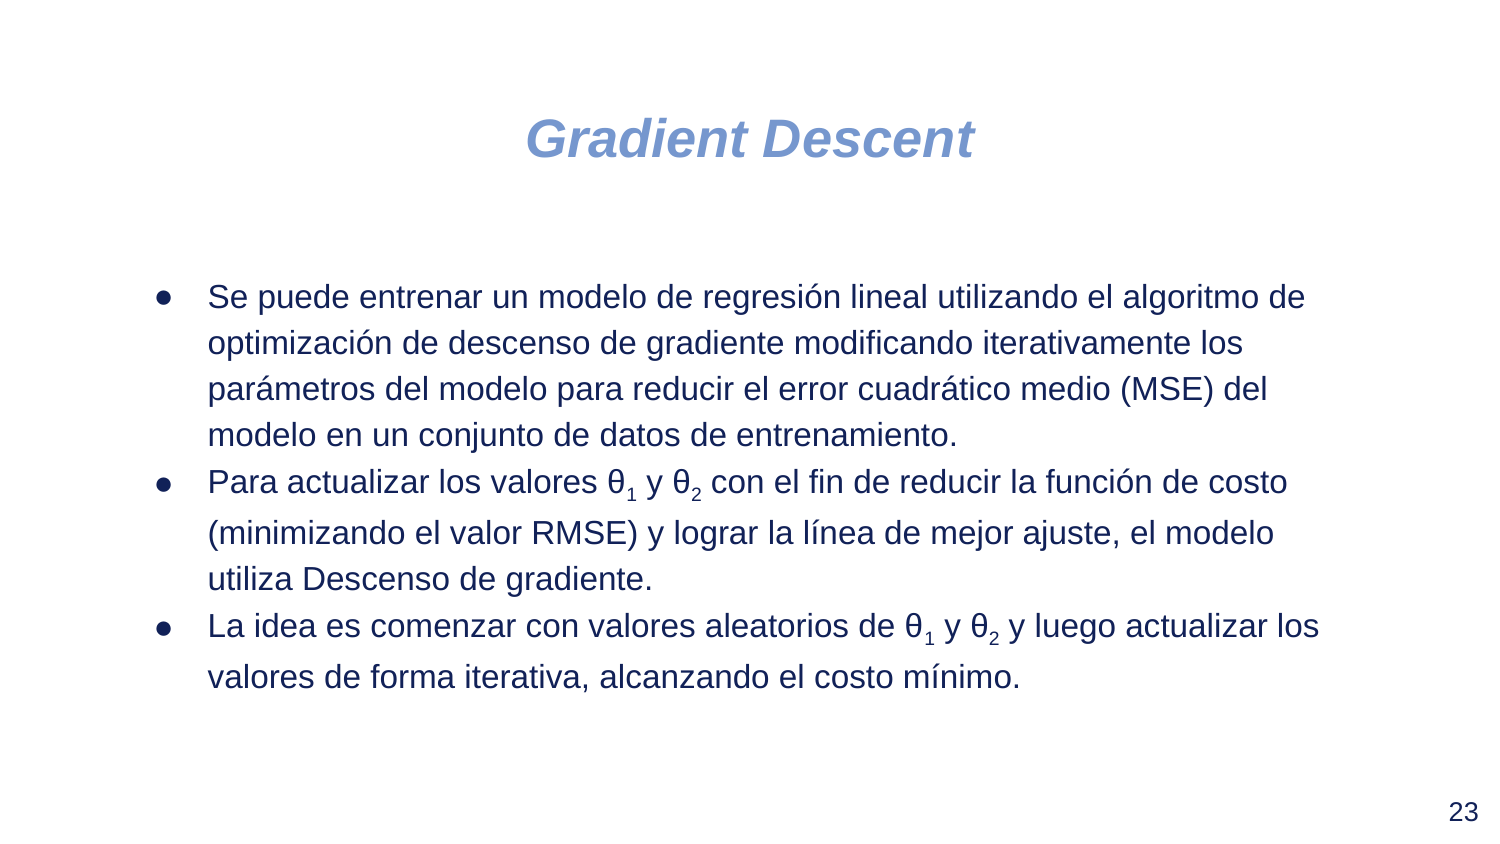

Gradient Descent
Se puede entrenar un modelo de regresión lineal utilizando el algoritmo de optimización de descenso de gradiente modificando iterativamente los parámetros del modelo para reducir el error cuadrático medio (MSE) del modelo en un conjunto de datos de entrenamiento.
Para actualizar los valores θ1 y θ2 con el fin de reducir la función de costo (minimizando el valor RMSE) y lograr la línea de mejor ajuste, el modelo utiliza Descenso de gradiente.
La idea es comenzar con valores aleatorios de θ1 y θ2 y luego actualizar los valores de forma iterativa, alcanzando el costo mínimo.
23